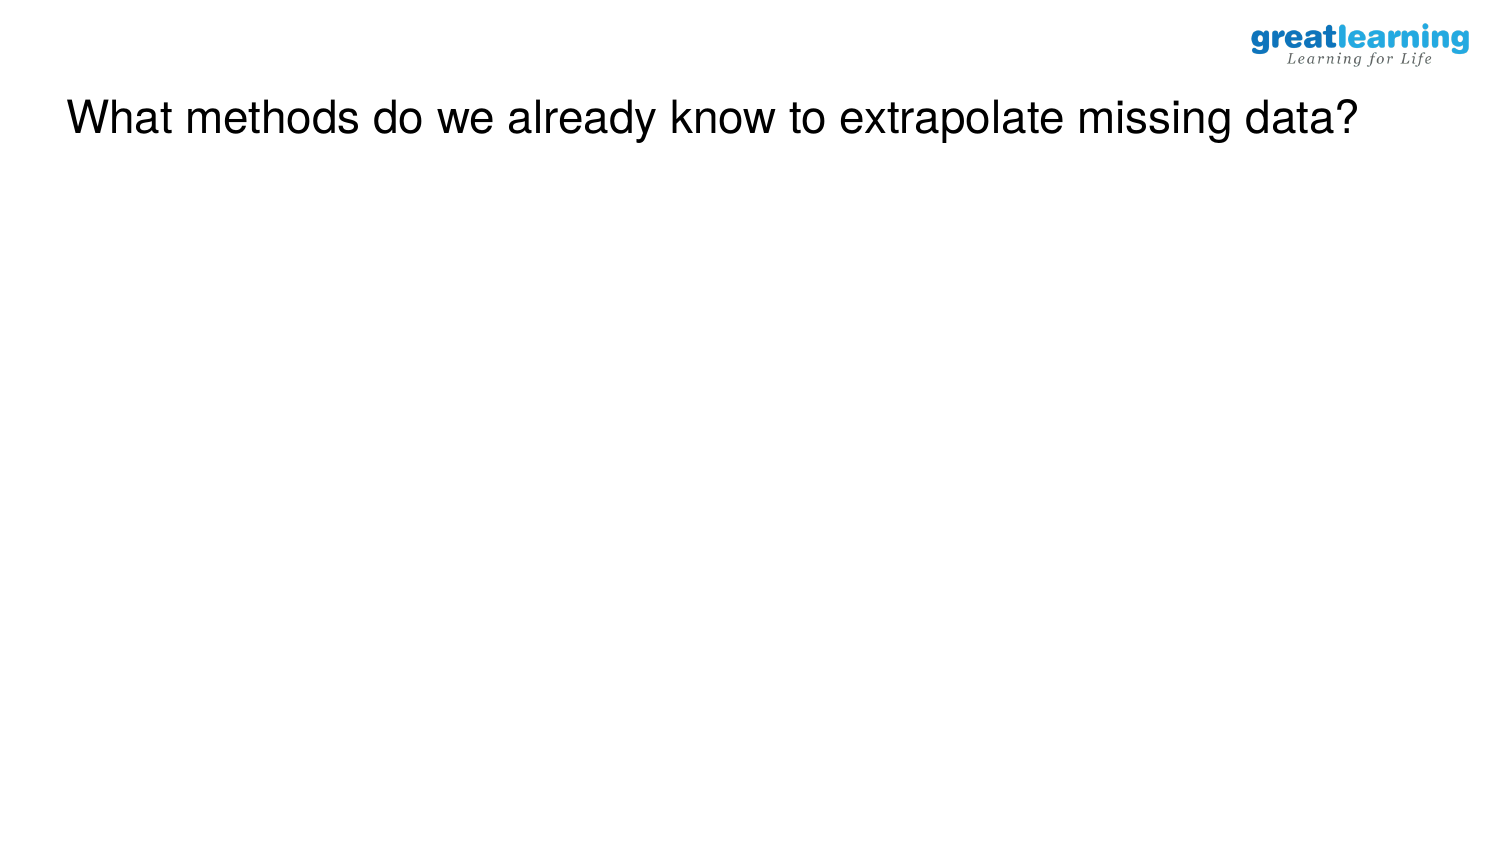

# What methods do we already know to extrapolate missing data?